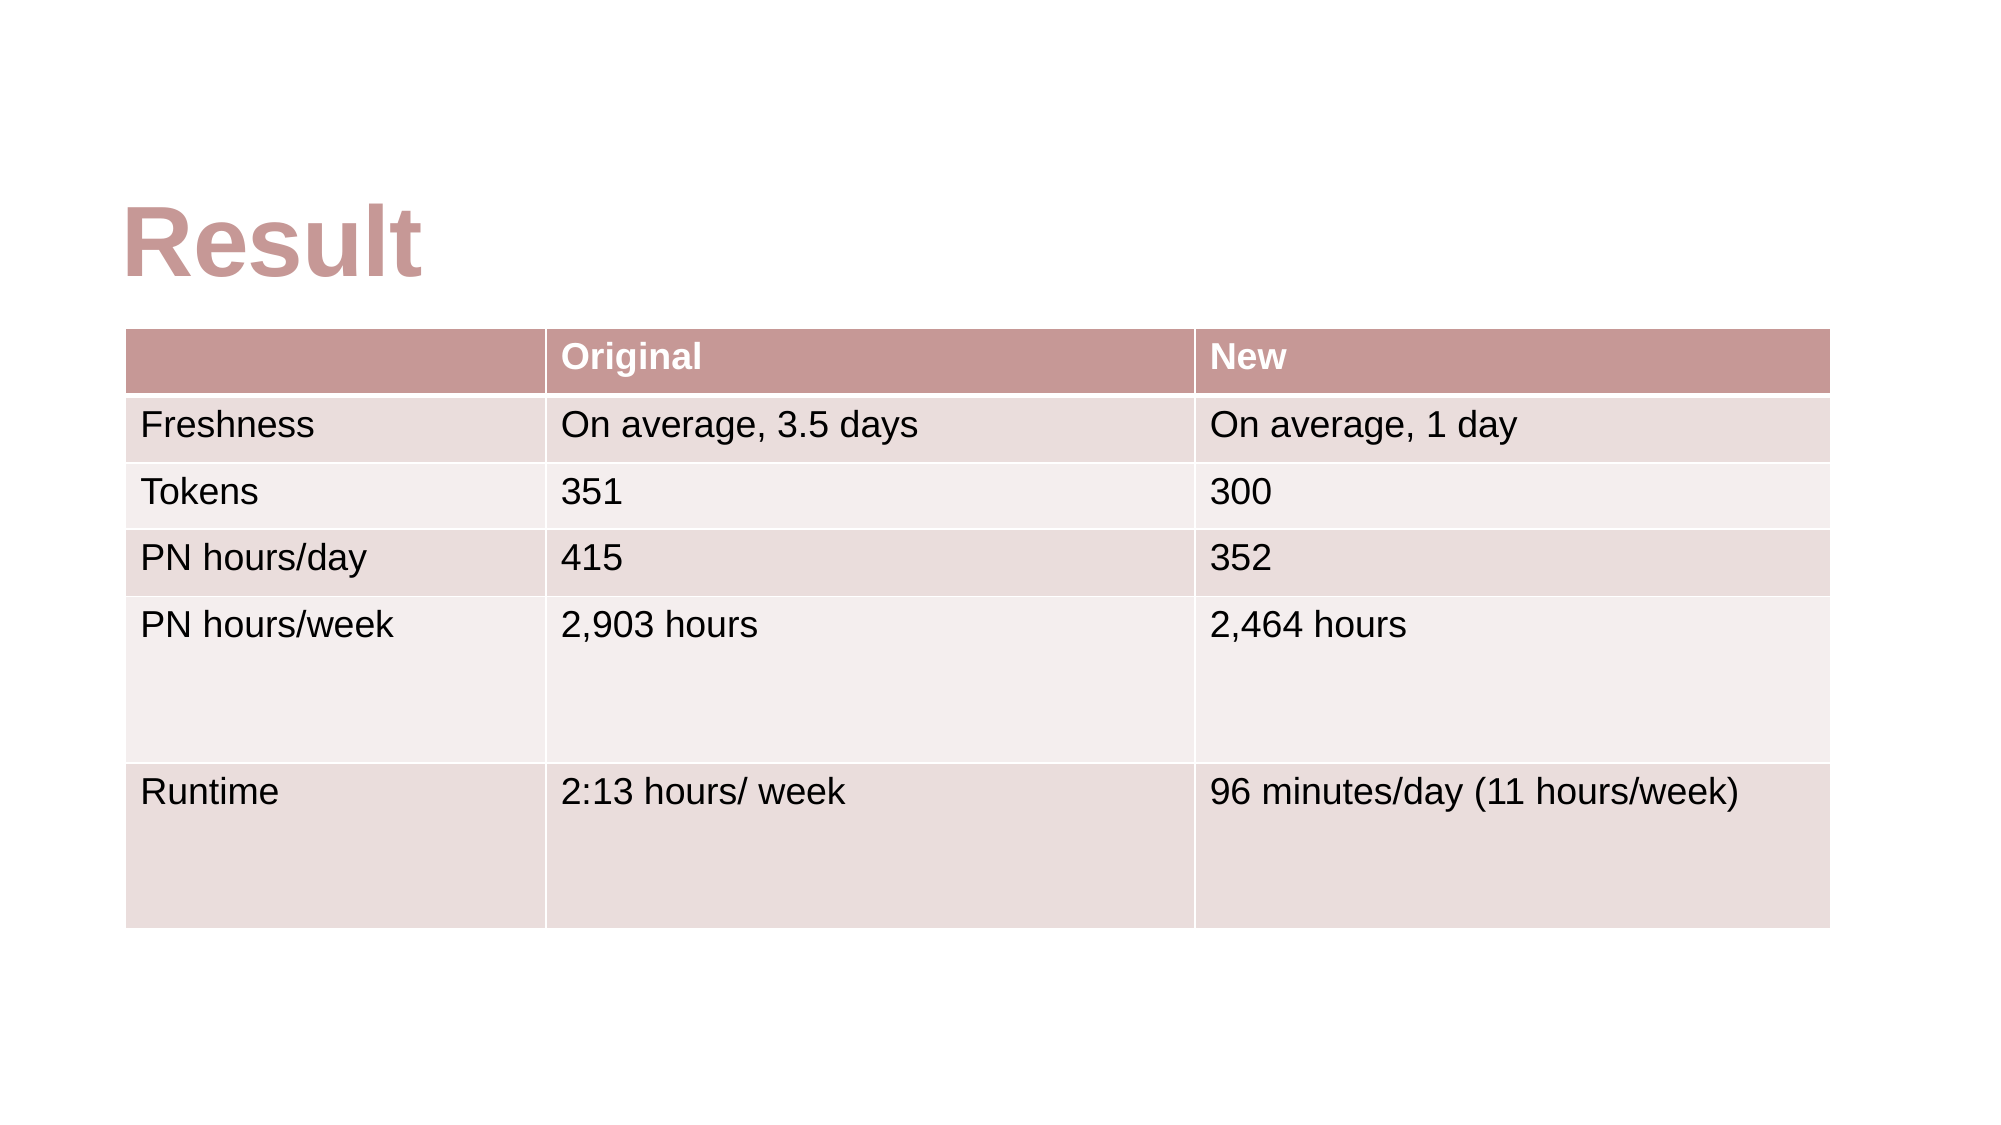

# Result
|  | Original | New |
| --- | --- | --- |
| Freshness | On average, 3.5 days | On average, 1 day |
| Tokens | 351 | 300 |
| PN hours/day | 415 | 352 |
| PN hours/week | 2,903 hours | 2,464 hours |
| Runtime | 2:13 hours/ week | 96 minutes/day (11 hours/week) |